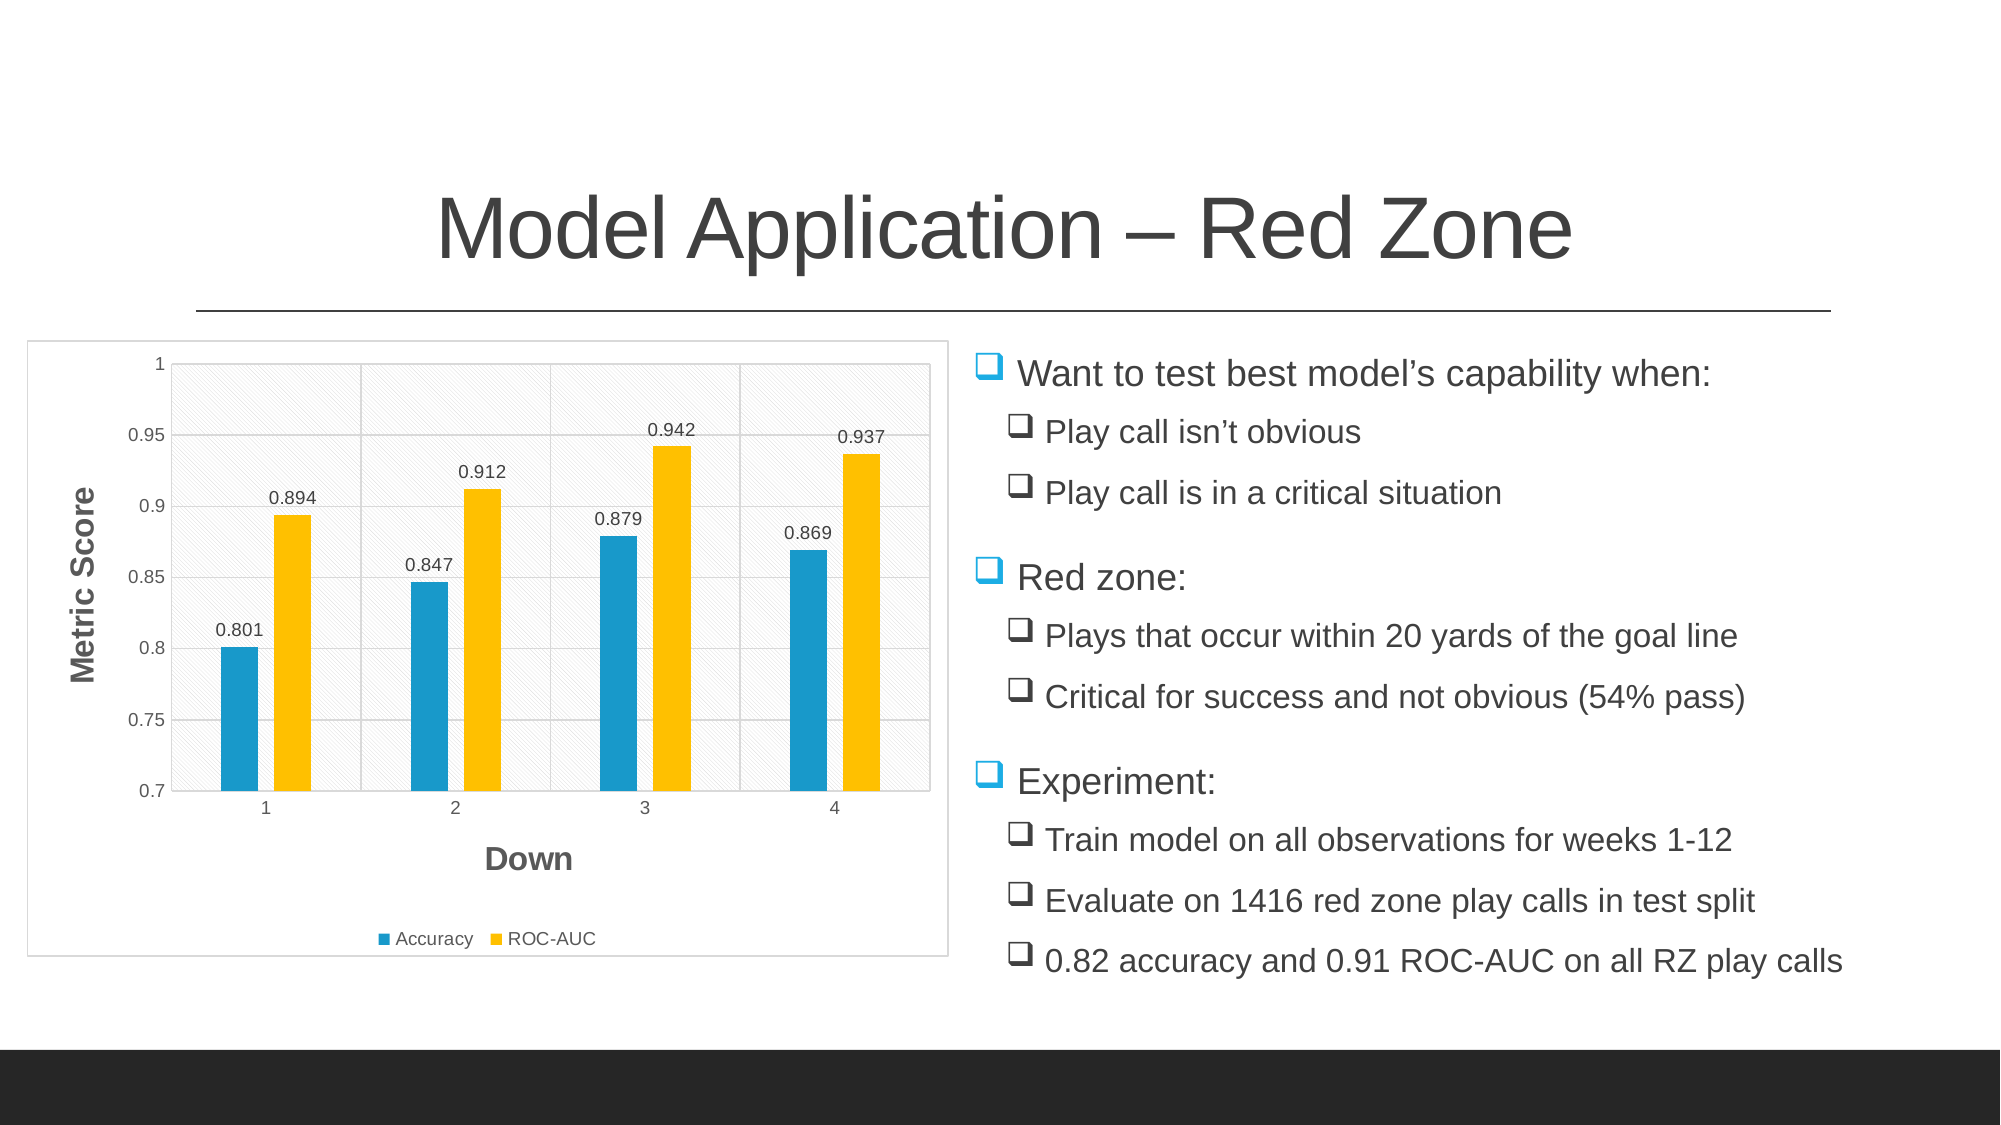

# Model Application – Red Zone
 Want to test best model’s capability when:
 Play call isn’t obvious
 Play call is in a critical situation
 Red zone:
 Plays that occur within 20 yards of the goal line
 Critical for success and not obvious (54% pass)
 Experiment:
 Train model on all observations for weeks 1-12
 Evaluate on 1416 red zone play calls in test split
 0.82 accuracy and 0.91 ROC-AUC on all RZ play calls

### Chart

| Category | Accuracy  | ROC-AUC |
|---|---|---|
| 1 | 0.801 | 0.894 |
| 2 | 0.847 | 0.912 |
| 3 | 0.879 | 0.942 |
| 4 | 0.869 | 0.937 |